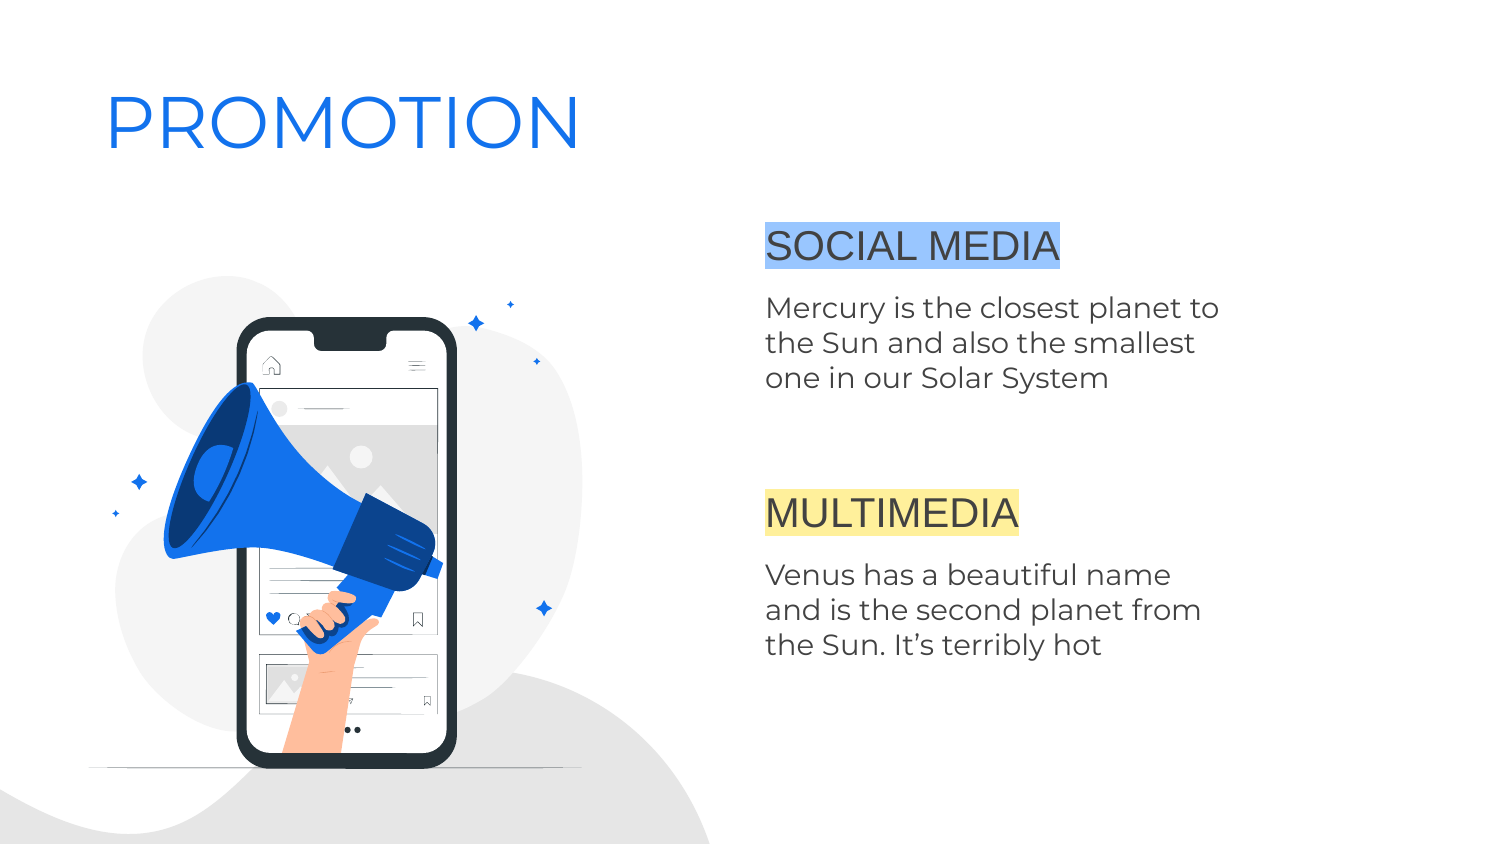

PROMOTION
# SOCIAL MEDIA
Mercury is the closest planet to the Sun and also the smallest one in our Solar System

MULTIMEDIA
Venus has a beautiful name and is the second planet from
the Sun. It’s terribly hot